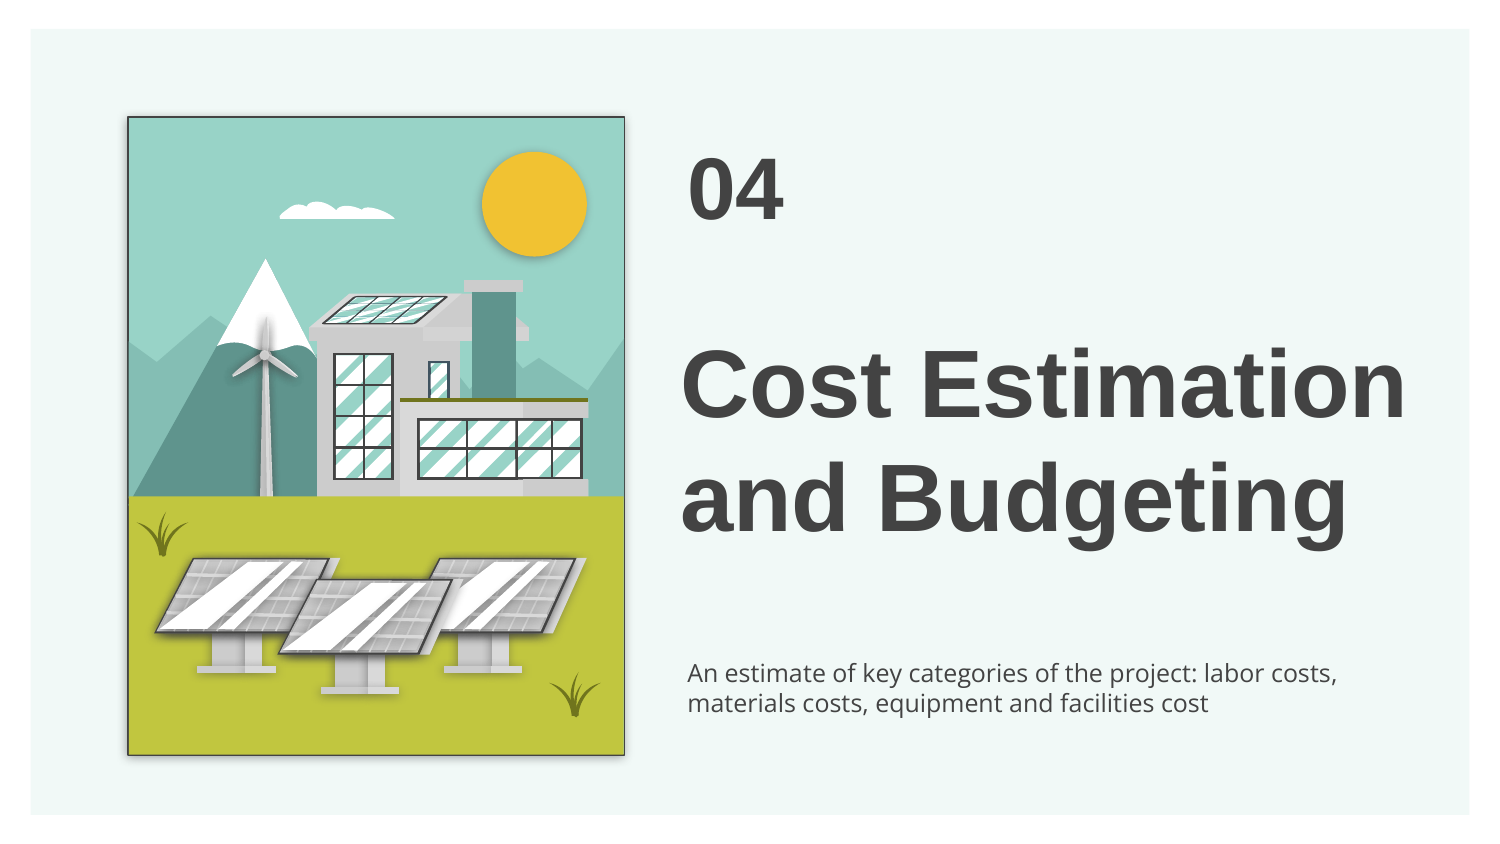

04

# Cost Estimation and Budgeting
An estimate of key categories of the project: labor costs, materials costs, equipment and facilities cost